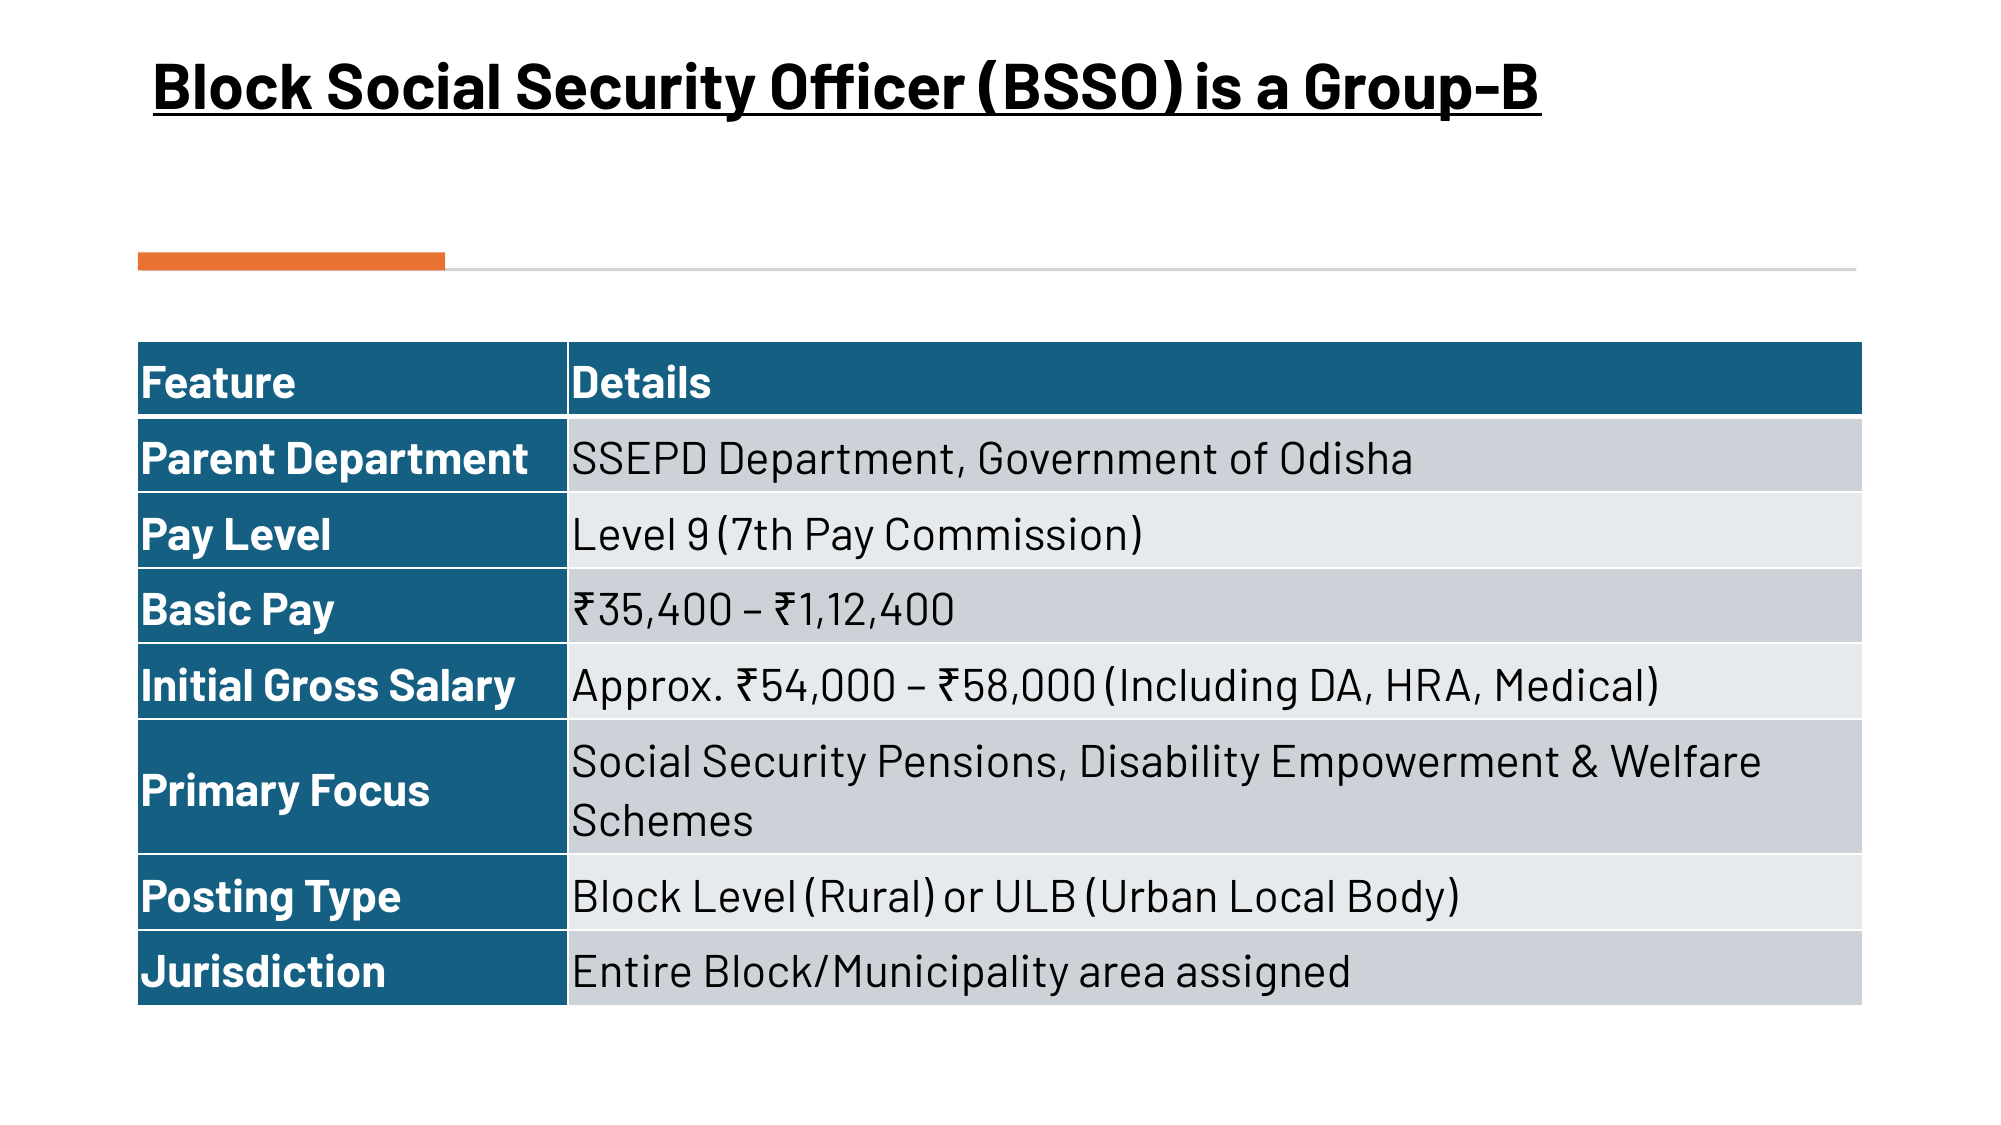

# Block Social Security Officer (BSSO) is a Group-B

| Feature | Details |
| --- | --- |
| Parent Department | SSEPD Department, Government of Odisha |
| Pay Level | Level 9 (7th Pay Commission) |
| Basic Pay | ₹35,400 – ₹1,12,400 |
| Initial Gross Salary | Approx. ₹54,000 – ₹58,000 (Including DA, HRA, Medical) |
| Primary Focus | Social Security Pensions, Disability Empowerment & Welfare Schemes |
| Posting Type | Block Level (Rural) or ULB (Urban Local Body) |
| Jurisdiction | Entire Block/Municipality area assigned |